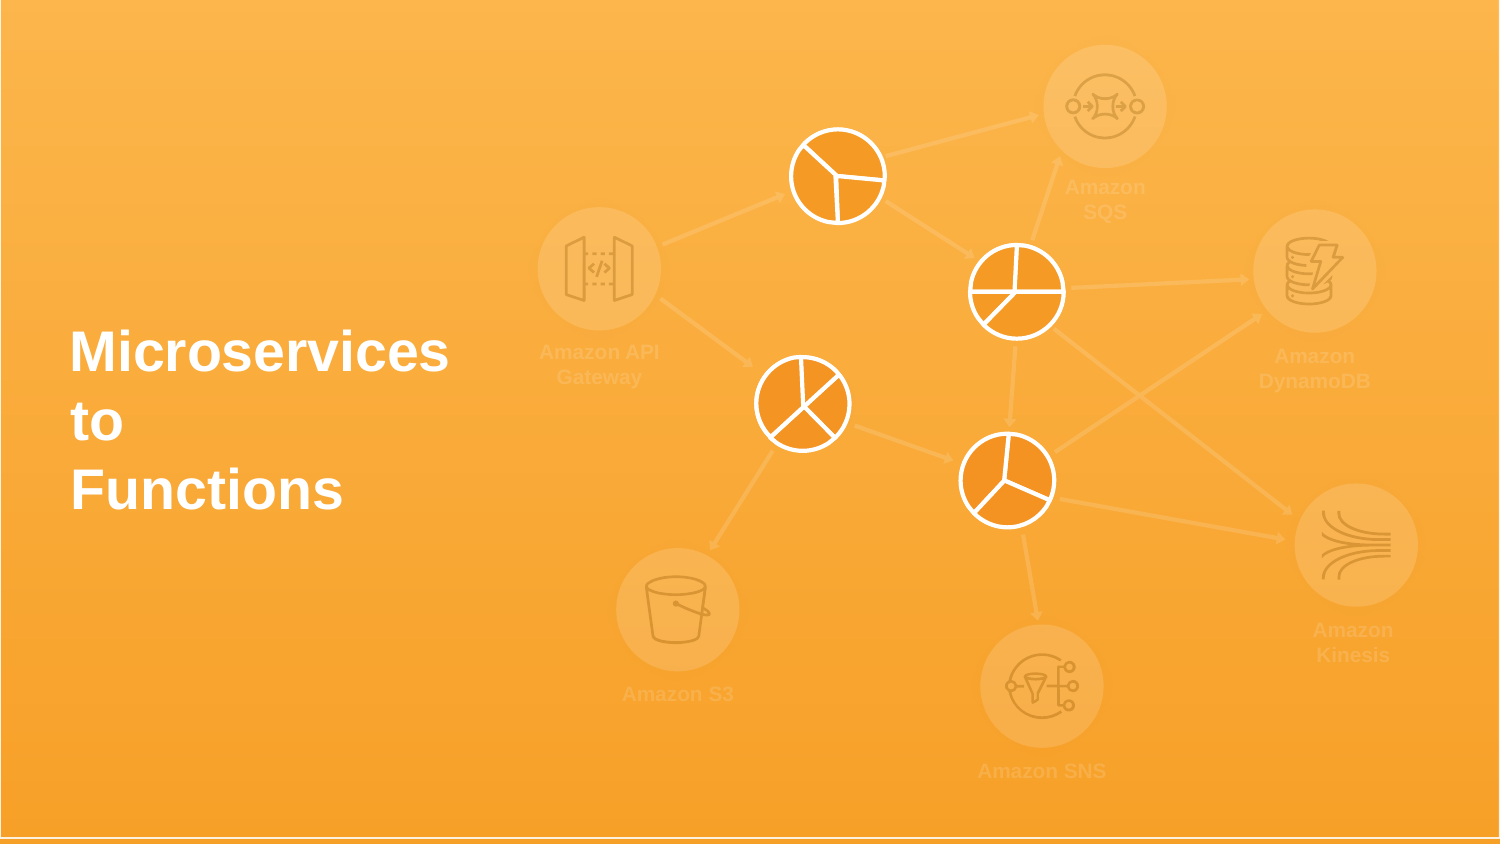

Amazon
SQS

Microservices
Amazon API Gateway

Amazon
DynamoDB

to Functions

Amazon Kinesis
Amazon S3
Amazon SNS